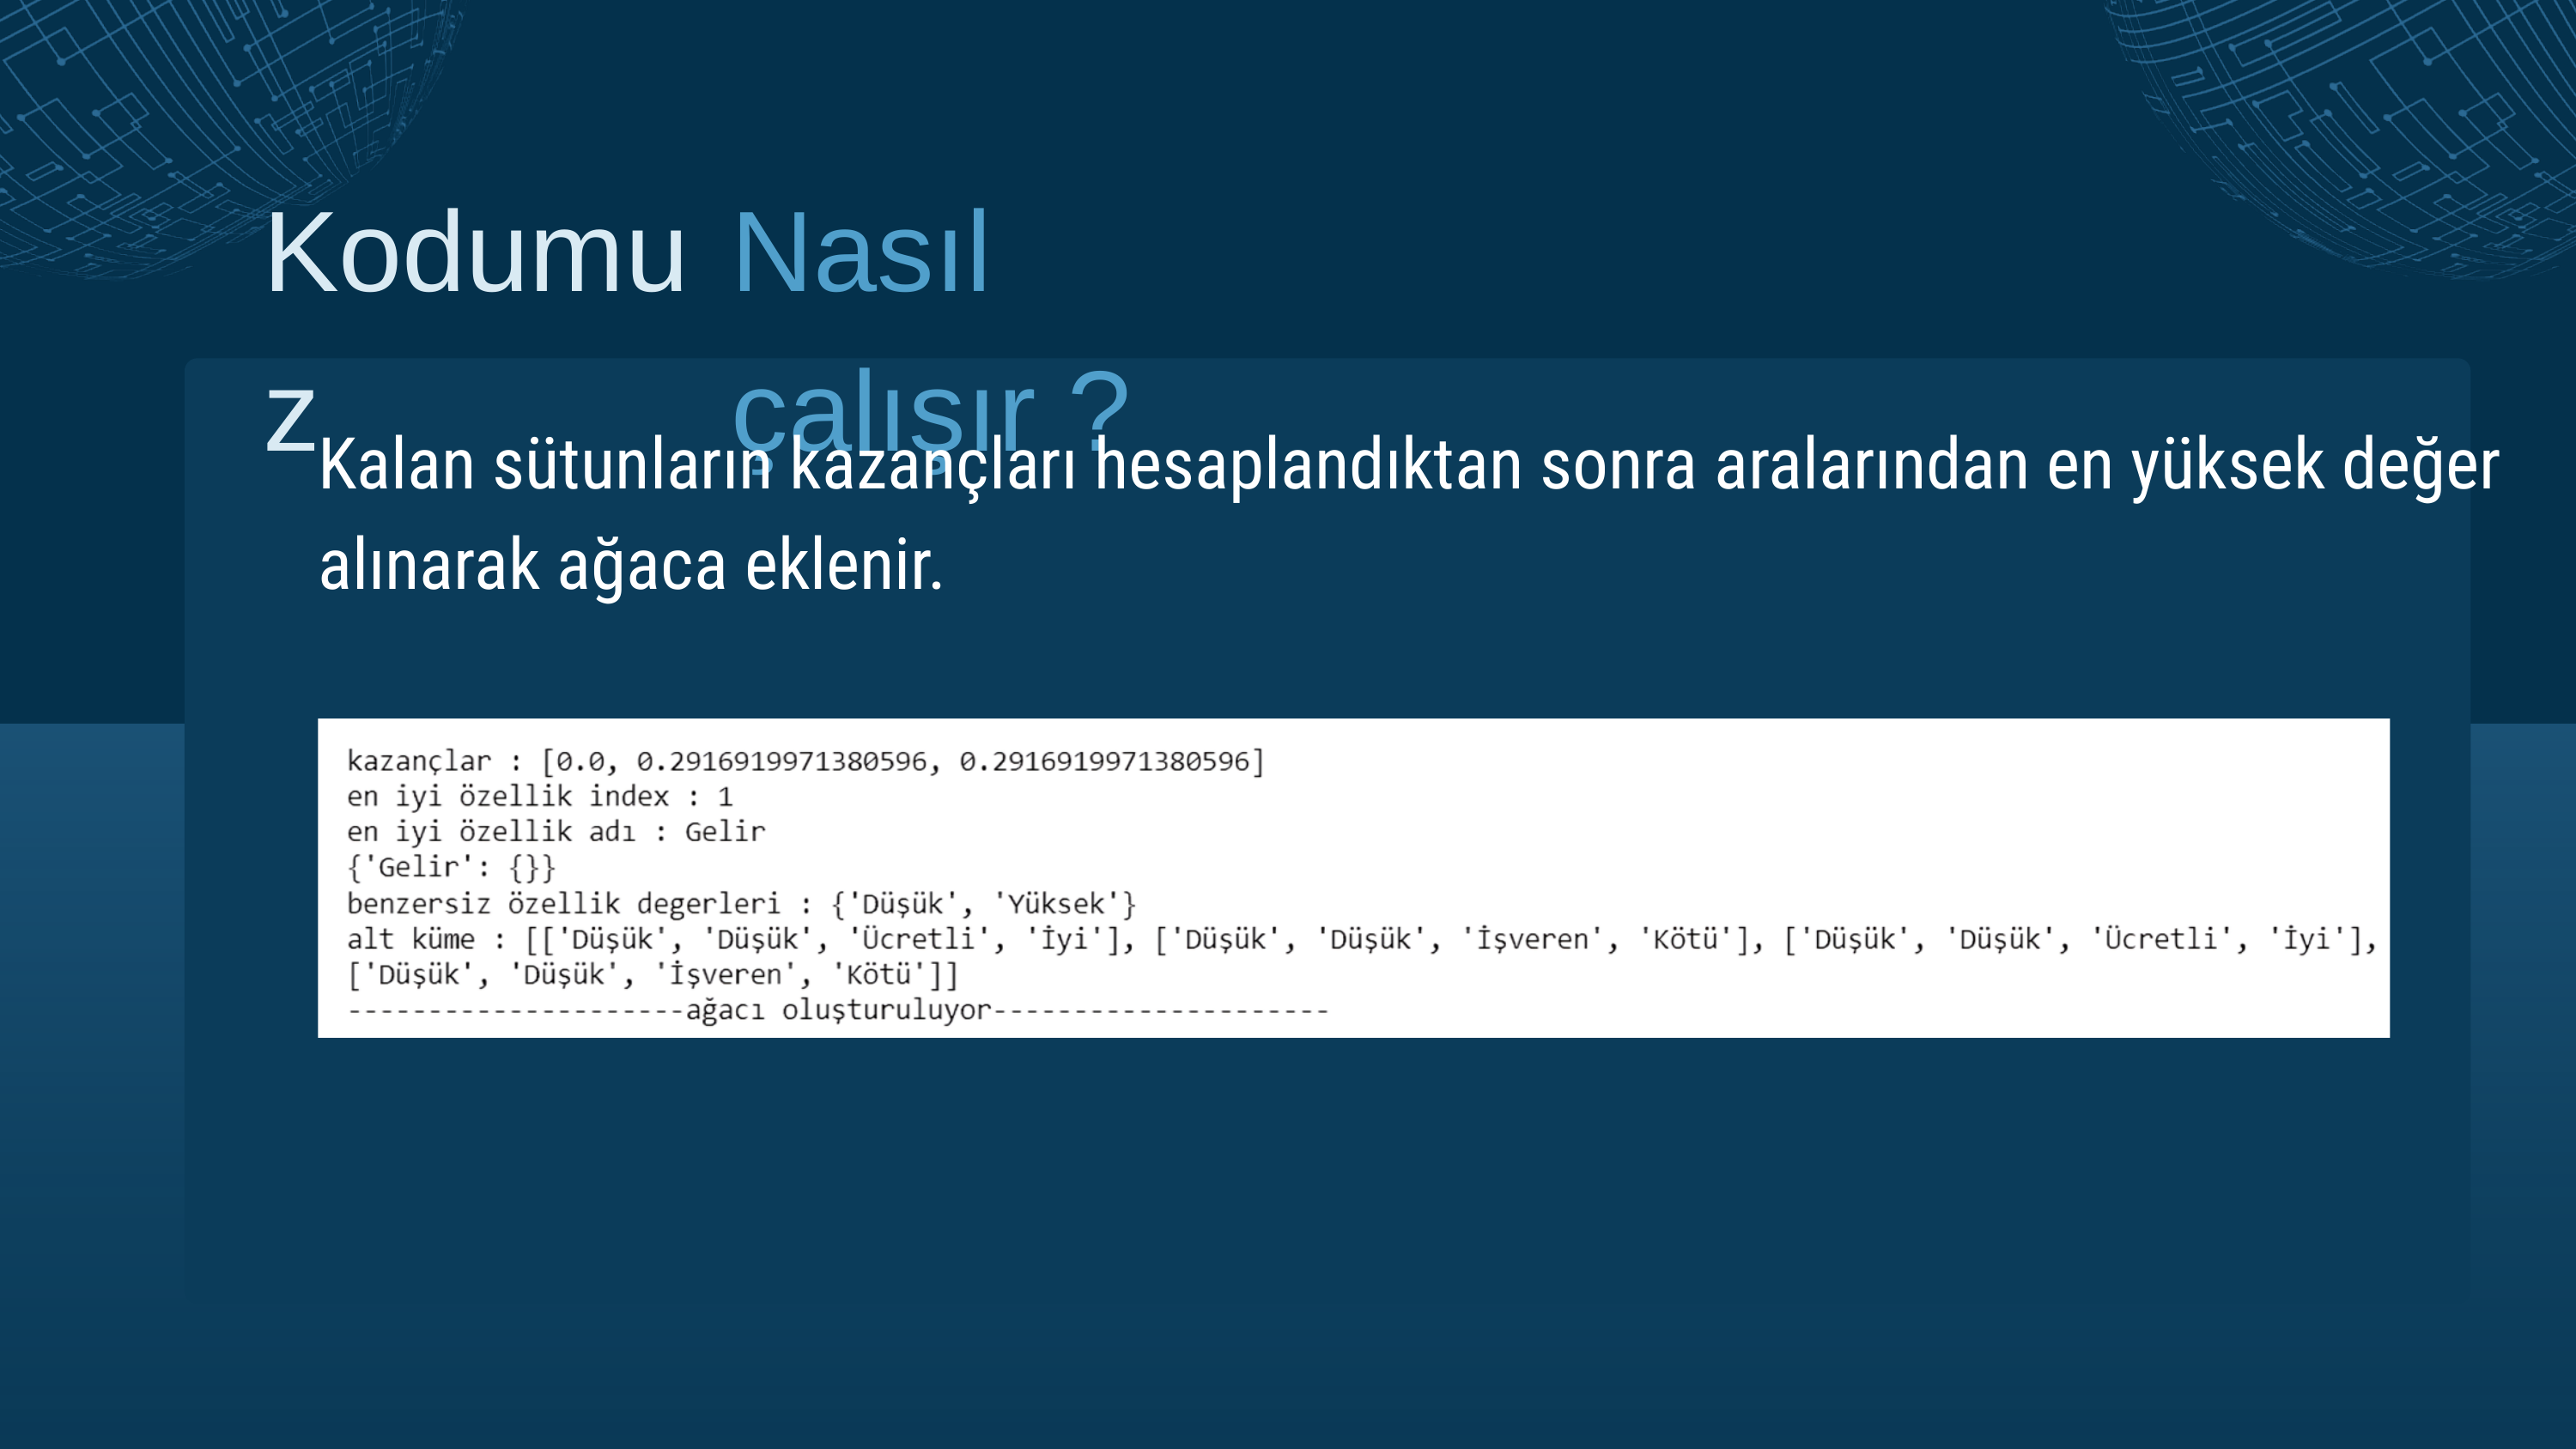

Kodumuz
Nasıl çalışır ?

Kalan sütunların kazançları hesaplandıktan sonra aralarından en yüksek değer alınarak ağaca eklenir.